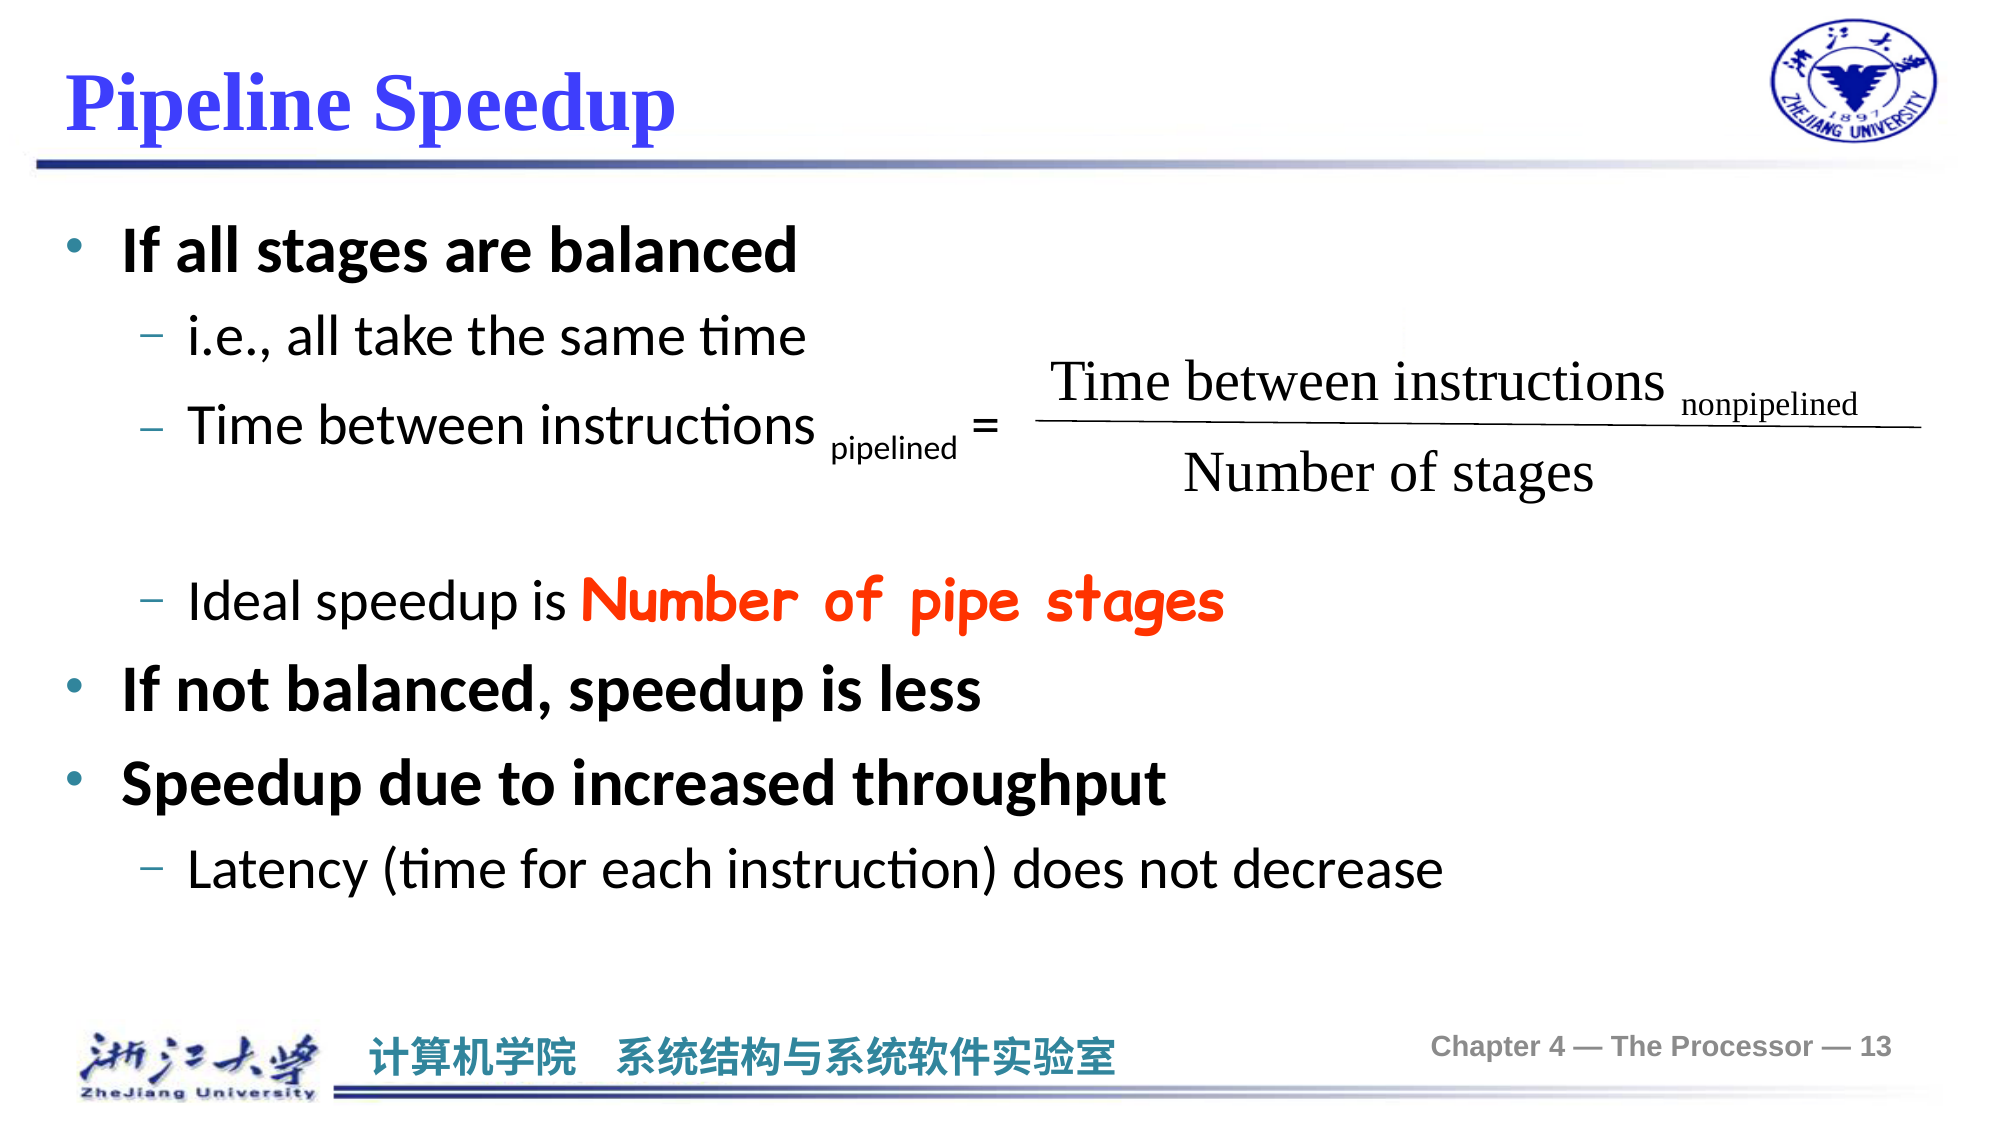

# Pipeline Speedup
If all stages are balanced
i.e., all take the same time
Time between instructions pipelined =
Ideal speedup is Number of pipe stages
If not balanced, speedup is less
Speedup due to increased throughput
Latency (time for each instruction) does not decrease
Time between instructions nonpipelined

Number of stages
Chapter 4 — The Processor — 13